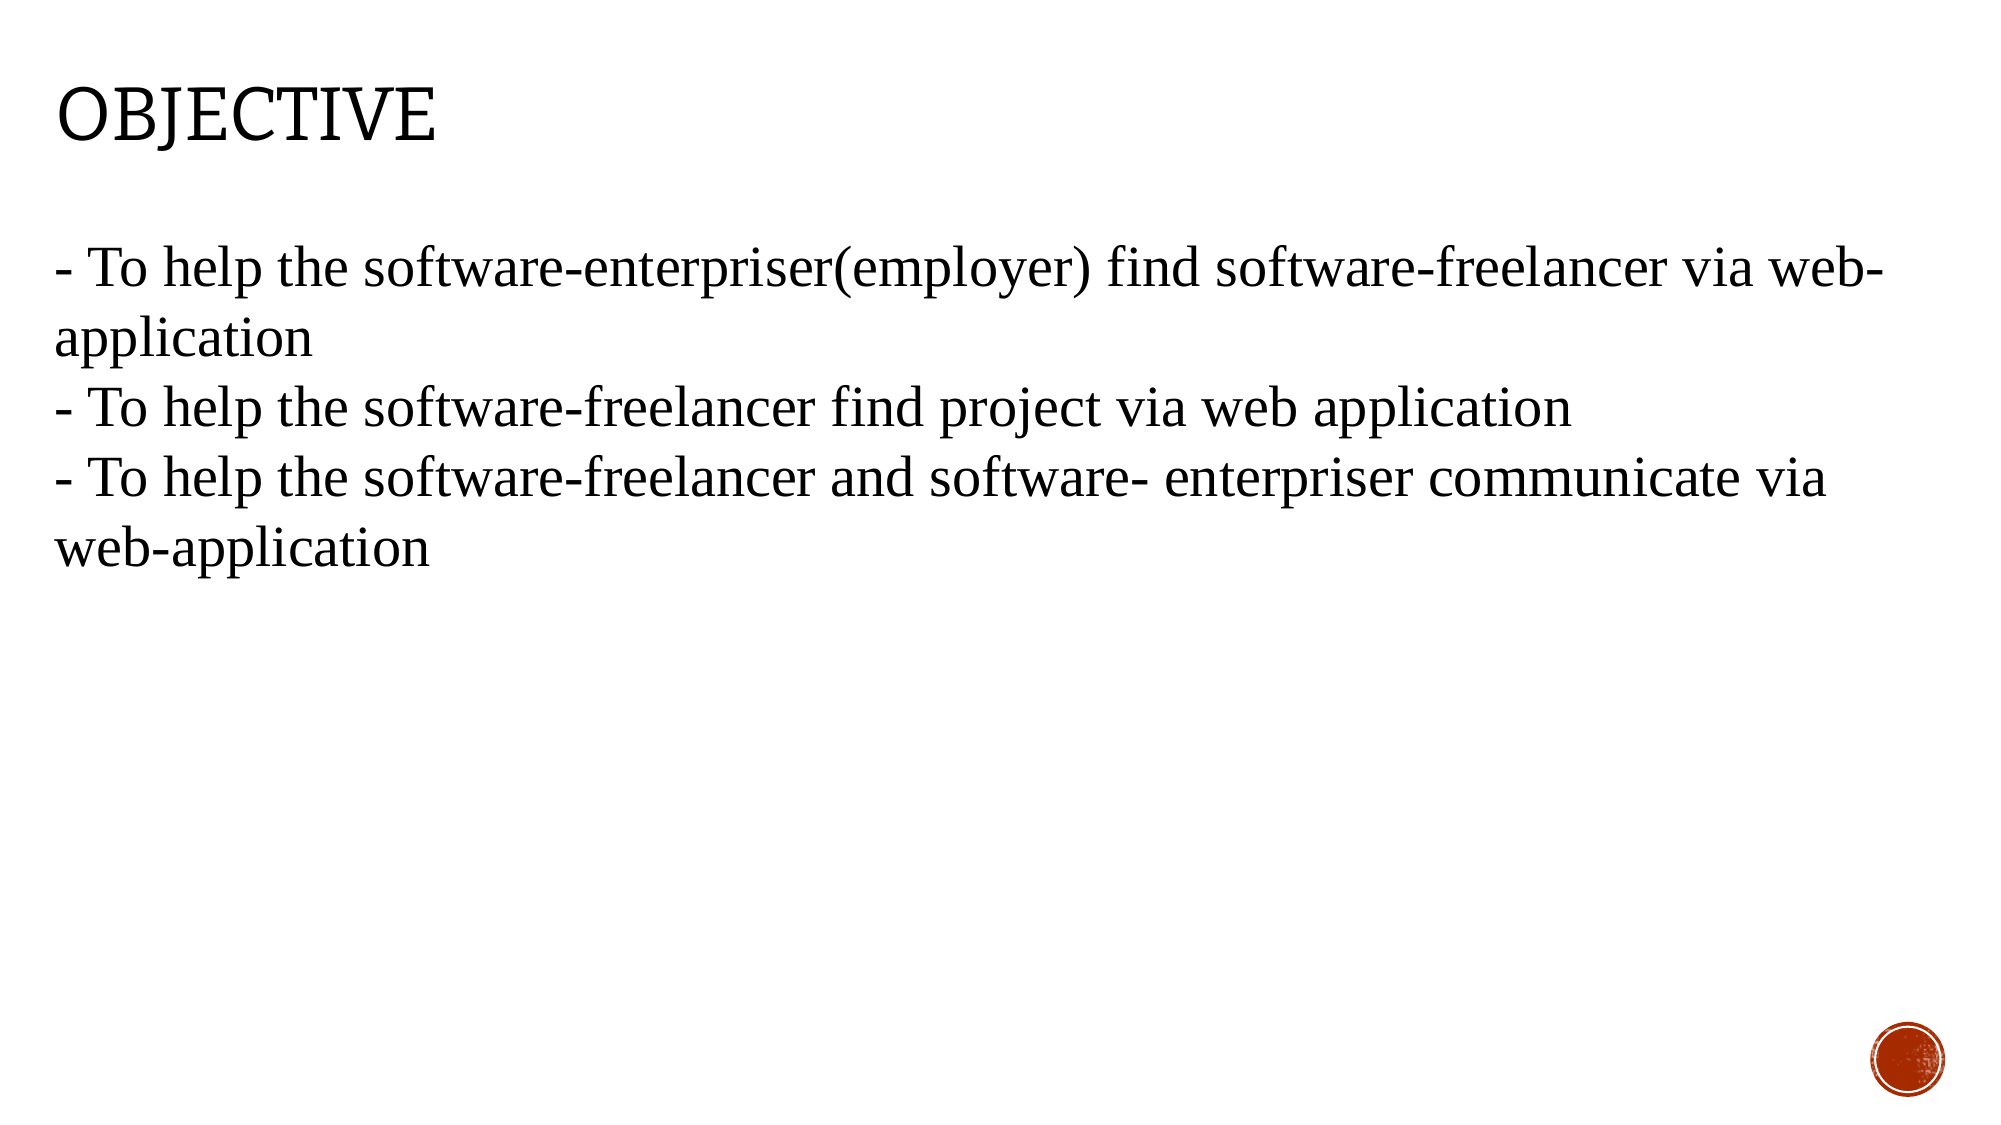

# Objective
- To help the software-enterpriser(employer) find software-freelancer via web-application
- To help the software-freelancer find project via web application
- To help the software-freelancer and software- enterpriser communicate via web-application